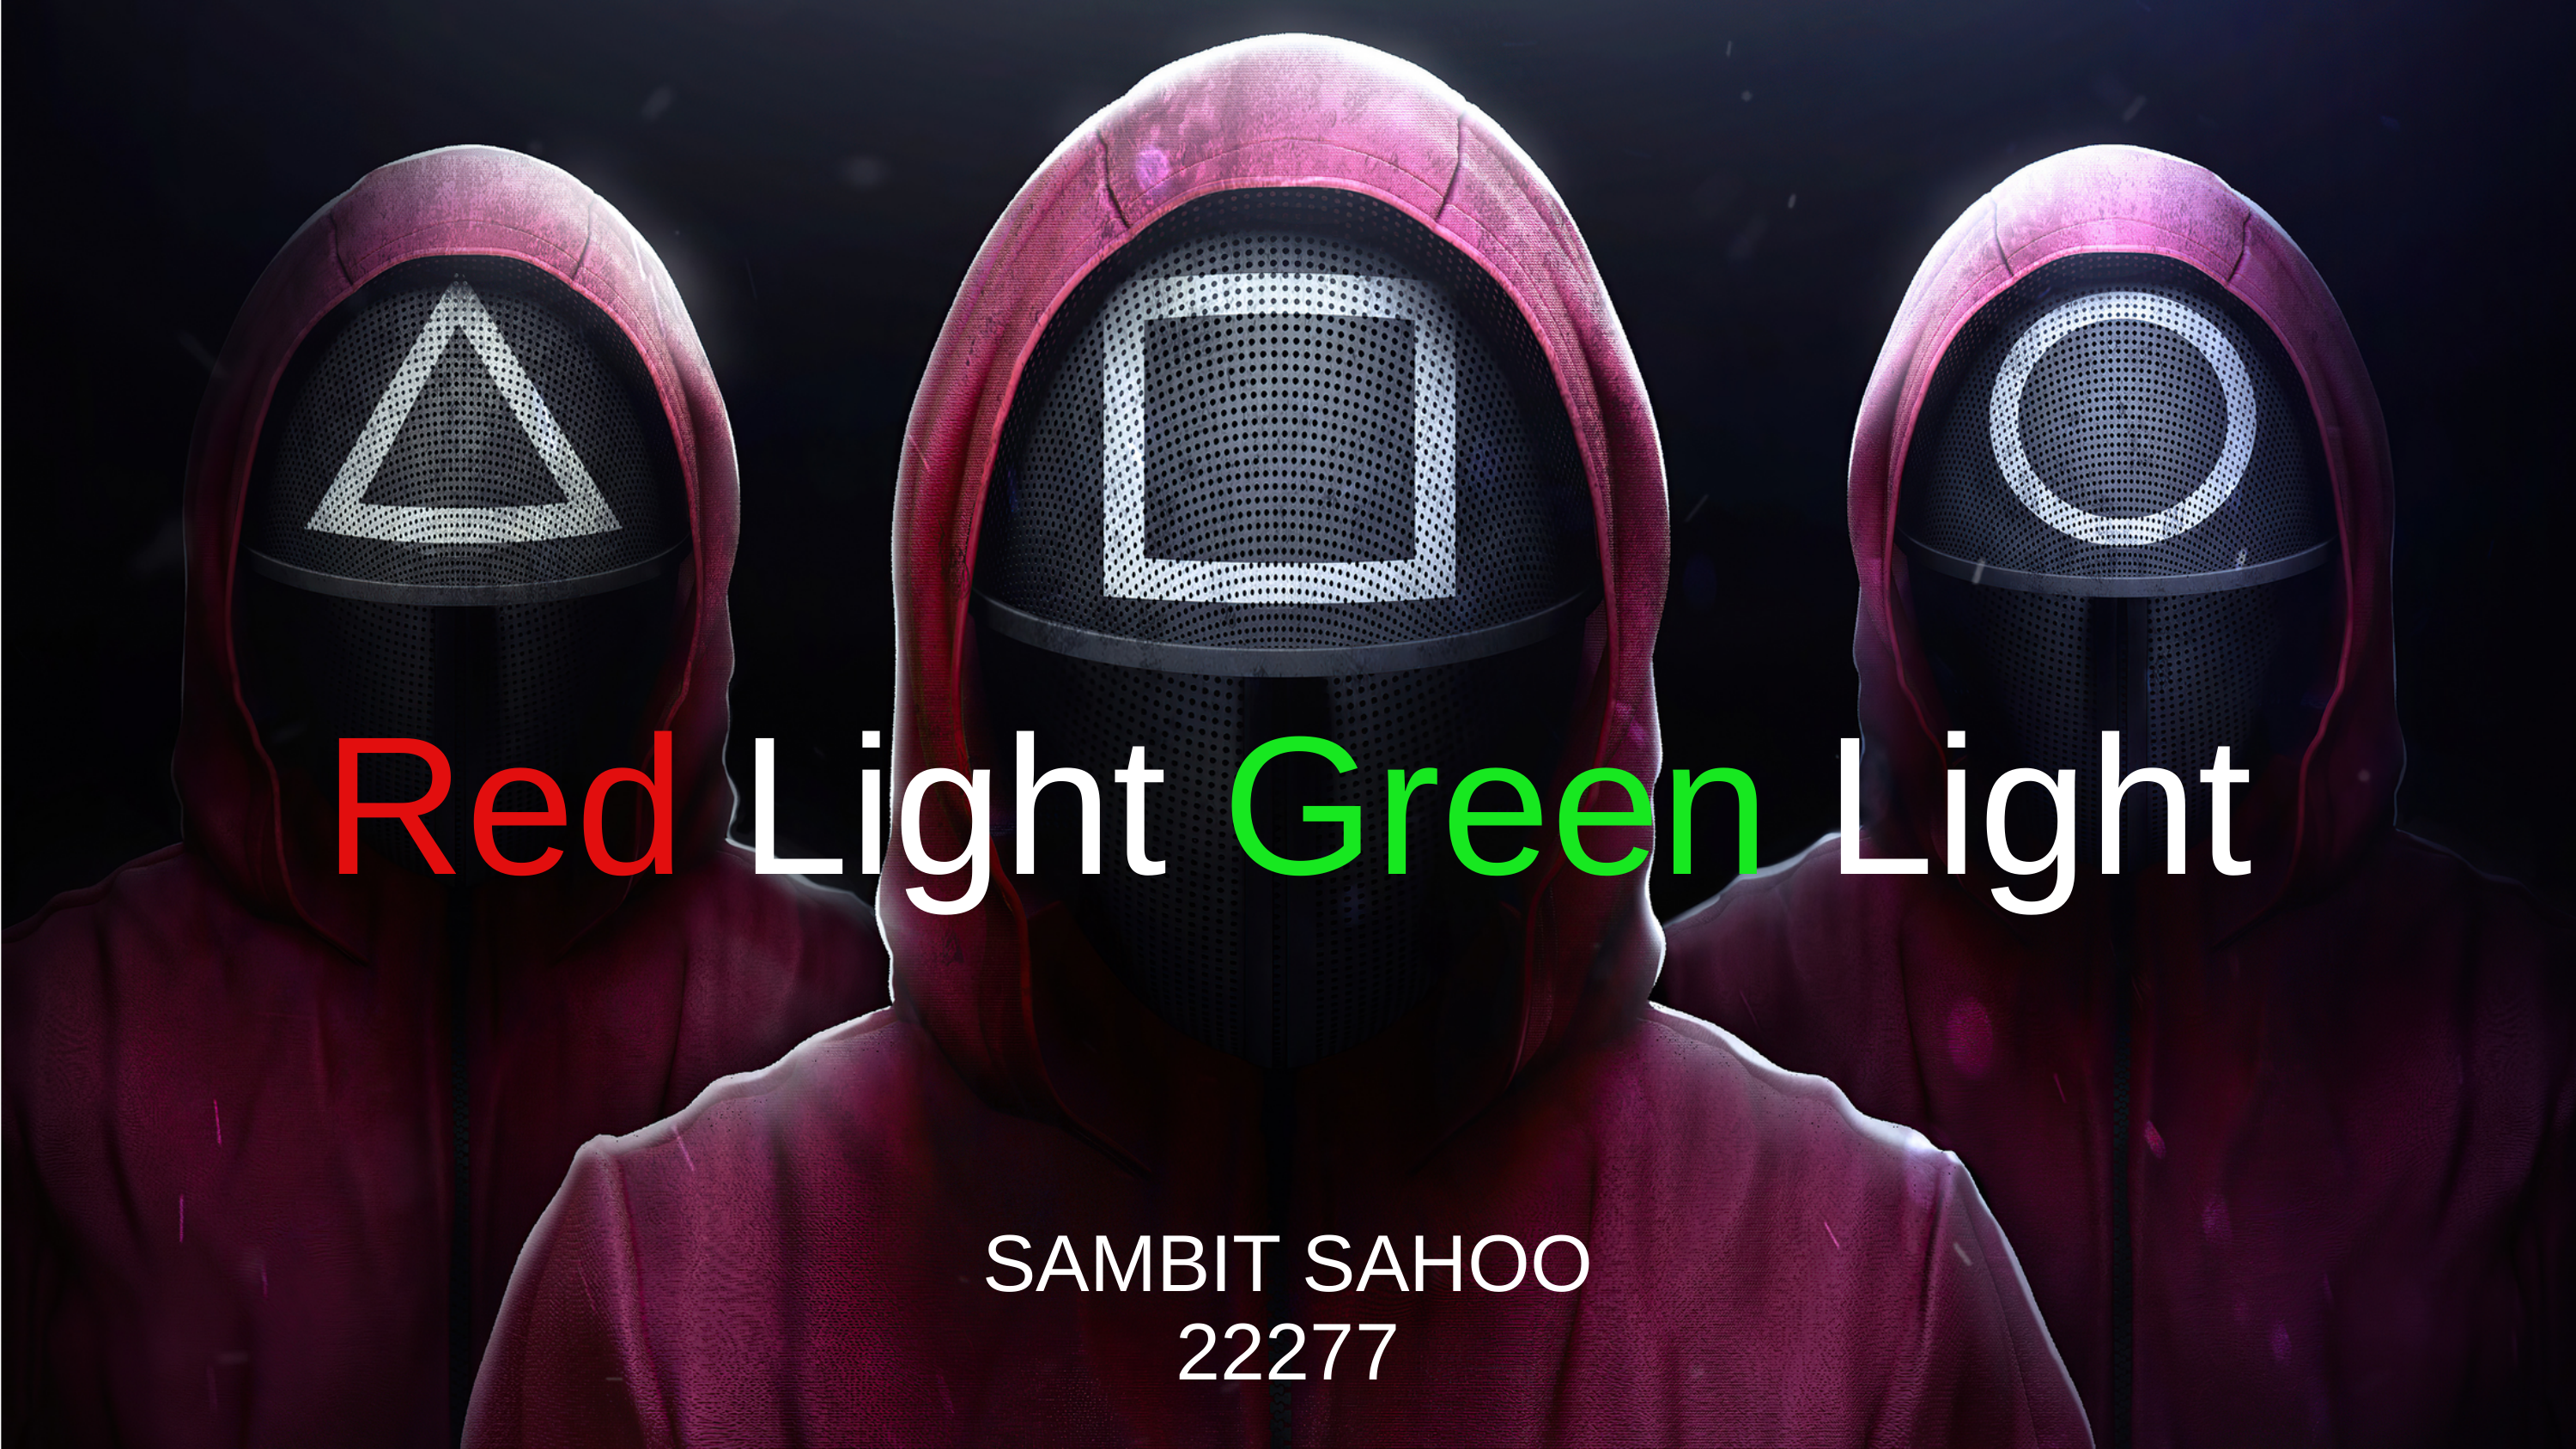

Red Light Green Light
SAMBIT SAHOO
22277